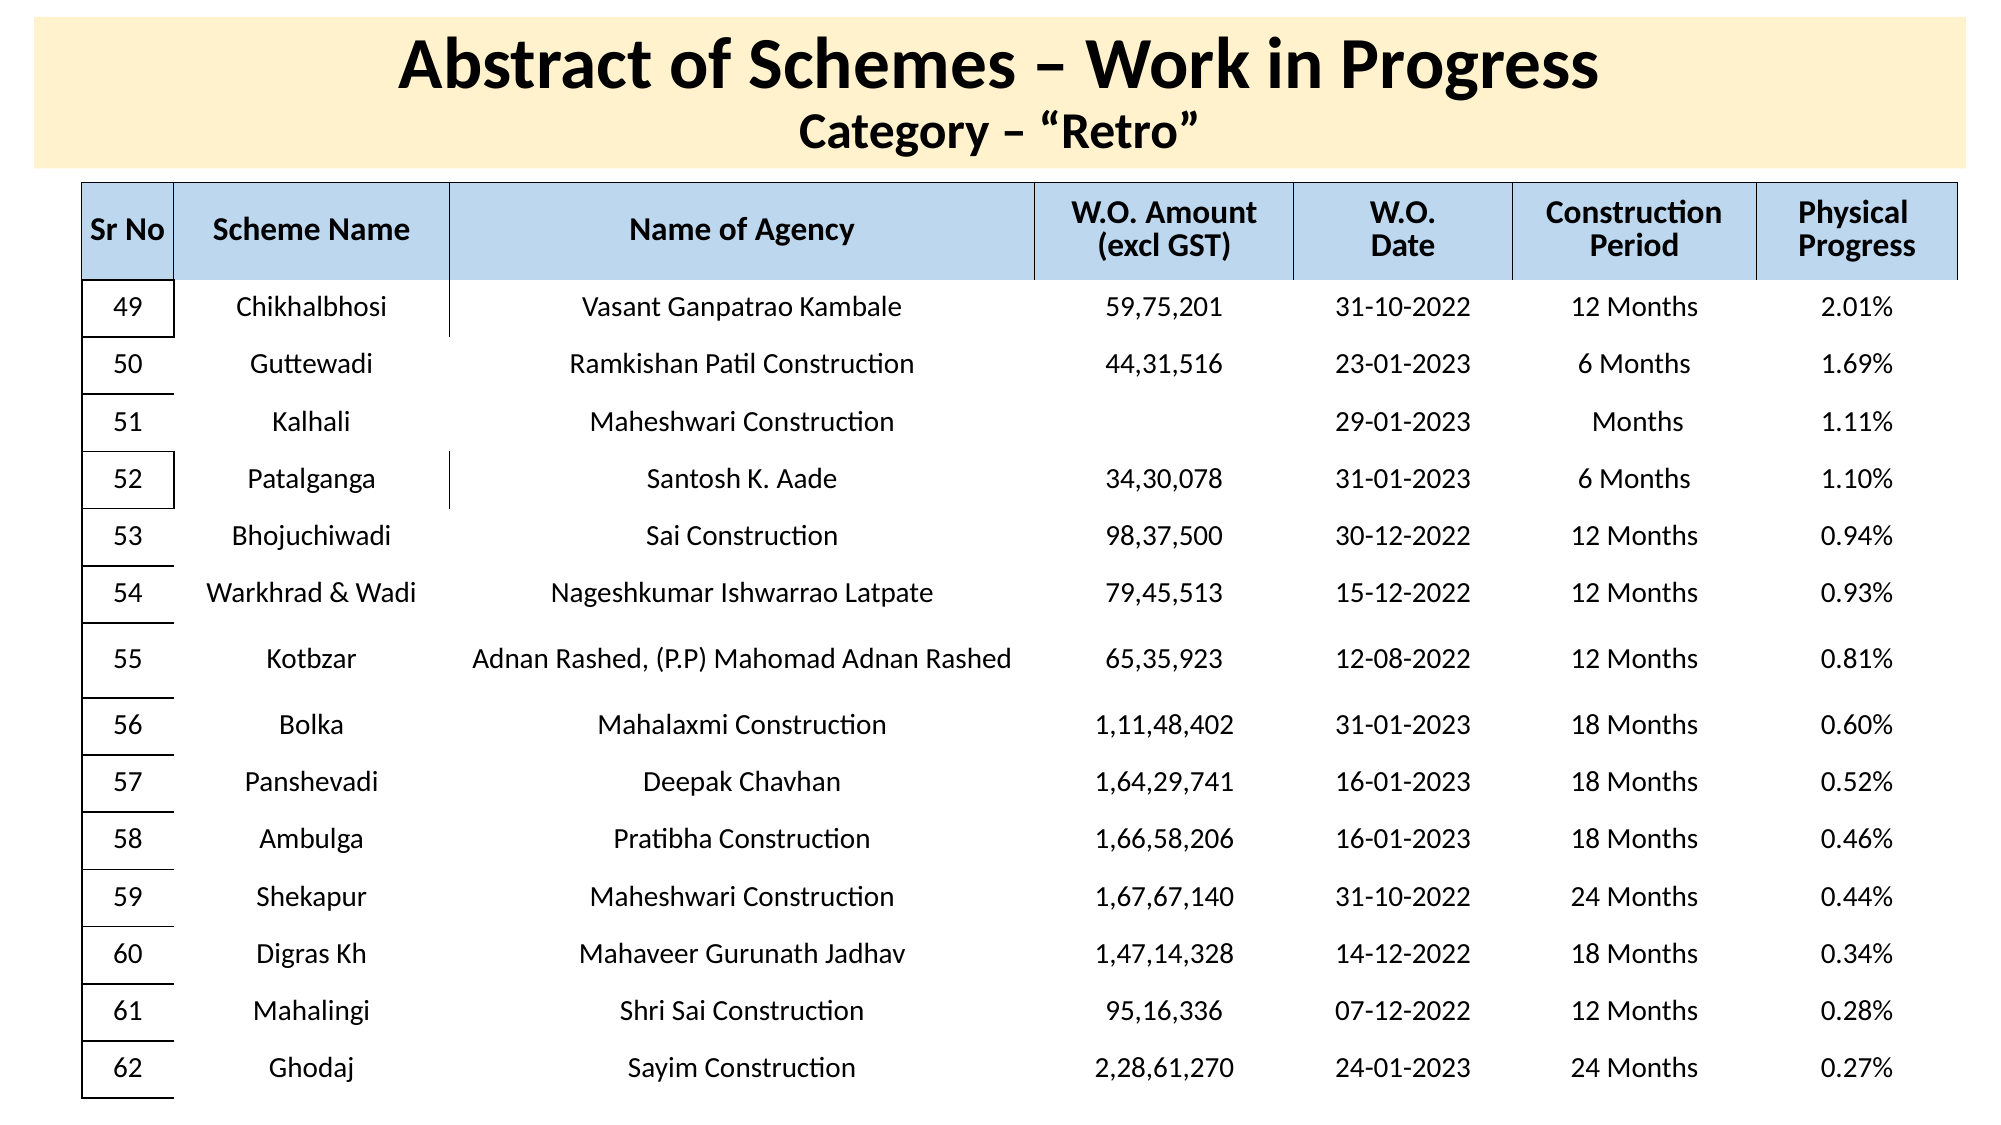

# Abstract of Schemes – Work in Progress Category – “Retro”
| Sr No | Scheme Name | Name of Agency | W.O. Amount (excl GST) | W.O. Date | Construction Period | Physical Progress |
| --- | --- | --- | --- | --- | --- | --- |
| 49 | Chikhalbhosi | Vasant Ganpatrao Kambale | 59,75,201 | 31-10-2022 | 12 Months | 2.01% |
| --- | --- | --- | --- | --- | --- | --- |
| 50 | Guttewadi | Ramkishan Patil Construction | 44,31,516 | 23-01-2023 | 6 Months | 1.69% |
| 51 | Kalhali | Maheshwari Construction |  | 29-01-2023 | Months | 1.11% |
| 52 | Patalganga | Santosh K. Aade | 34,30,078 | 31-01-2023 | 6 Months | 1.10% |
| 53 | Bhojuchiwadi | Sai Construction | 98,37,500 | 30-12-2022 | 12 Months | 0.94% |
| 54 | Warkhrad & Wadi | Nageshkumar Ishwarrao Latpate | 79,45,513 | 15-12-2022 | 12 Months | 0.93% |
| 55 | Kotbzar | Adnan Rashed, (P.P) Mahomad Adnan Rashed | 65,35,923 | 12-08-2022 | 12 Months | 0.81% |
| 56 | Bolka | Mahalaxmi Construction | 1,11,48,402 | 31-01-2023 | 18 Months | 0.60% |
| 57 | Panshevadi | Deepak Chavhan | 1,64,29,741 | 16-01-2023 | 18 Months | 0.52% |
| 58 | Ambulga | Pratibha Construction | 1,66,58,206 | 16-01-2023 | 18 Months | 0.46% |
| 59 | Shekapur | Maheshwari Construction | 1,67,67,140 | 31-10-2022 | 24 Months | 0.44% |
| 60 | Digras Kh | Mahaveer Gurunath Jadhav | 1,47,14,328 | 14-12-2022 | 18 Months | 0.34% |
| 61 | Mahalingi | Shri Sai Construction | 95,16,336 | 07-12-2022 | 12 Months | 0.28% |
| 62 | Ghodaj | Sayim Construction | 2,28,61,270 | 24-01-2023 | 24 Months | 0.27% |